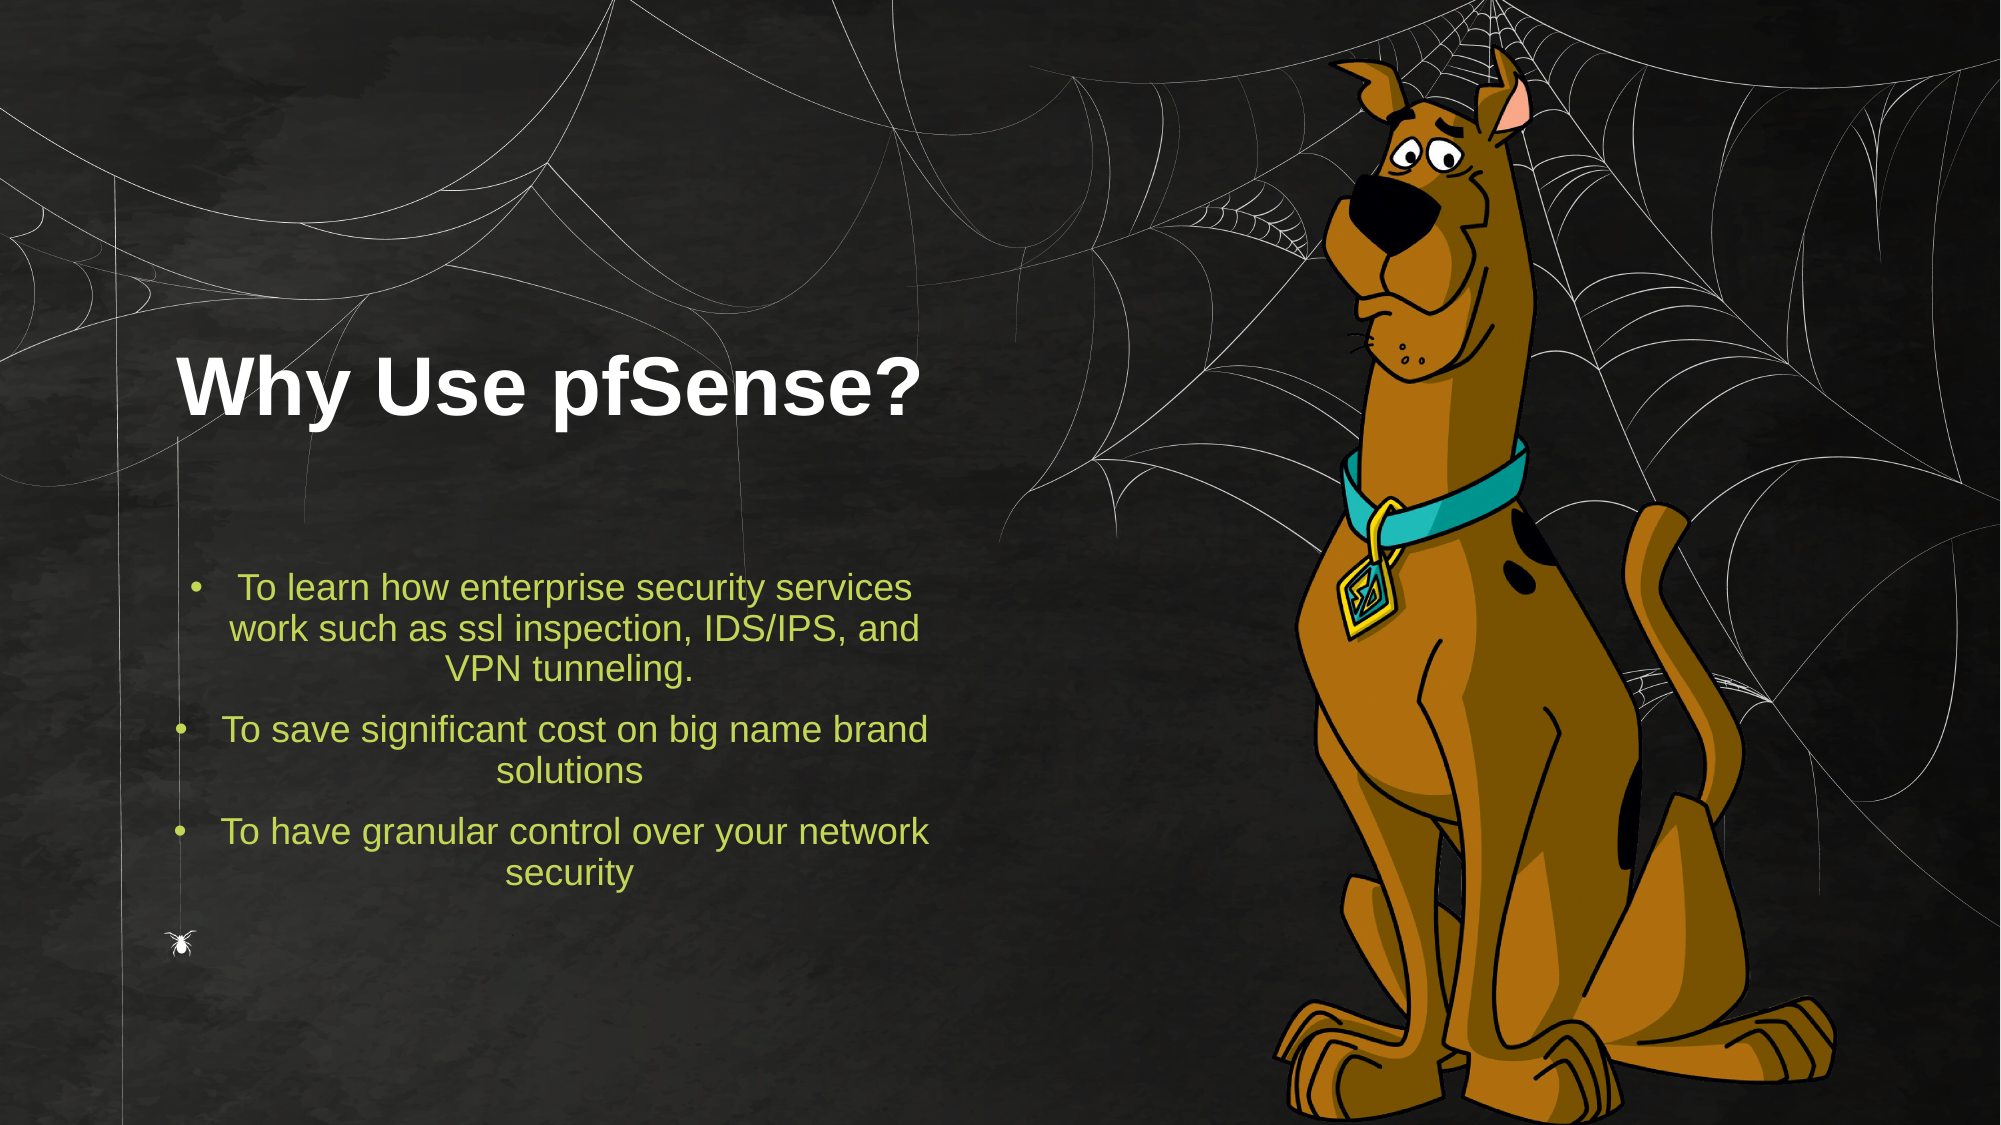

# Why Use pfSense?
To learn how enterprise security services work such as ssl inspection, IDS/IPS, and VPN tunneling.
To save significant cost on big name brand solutions
To have granular control over your network security